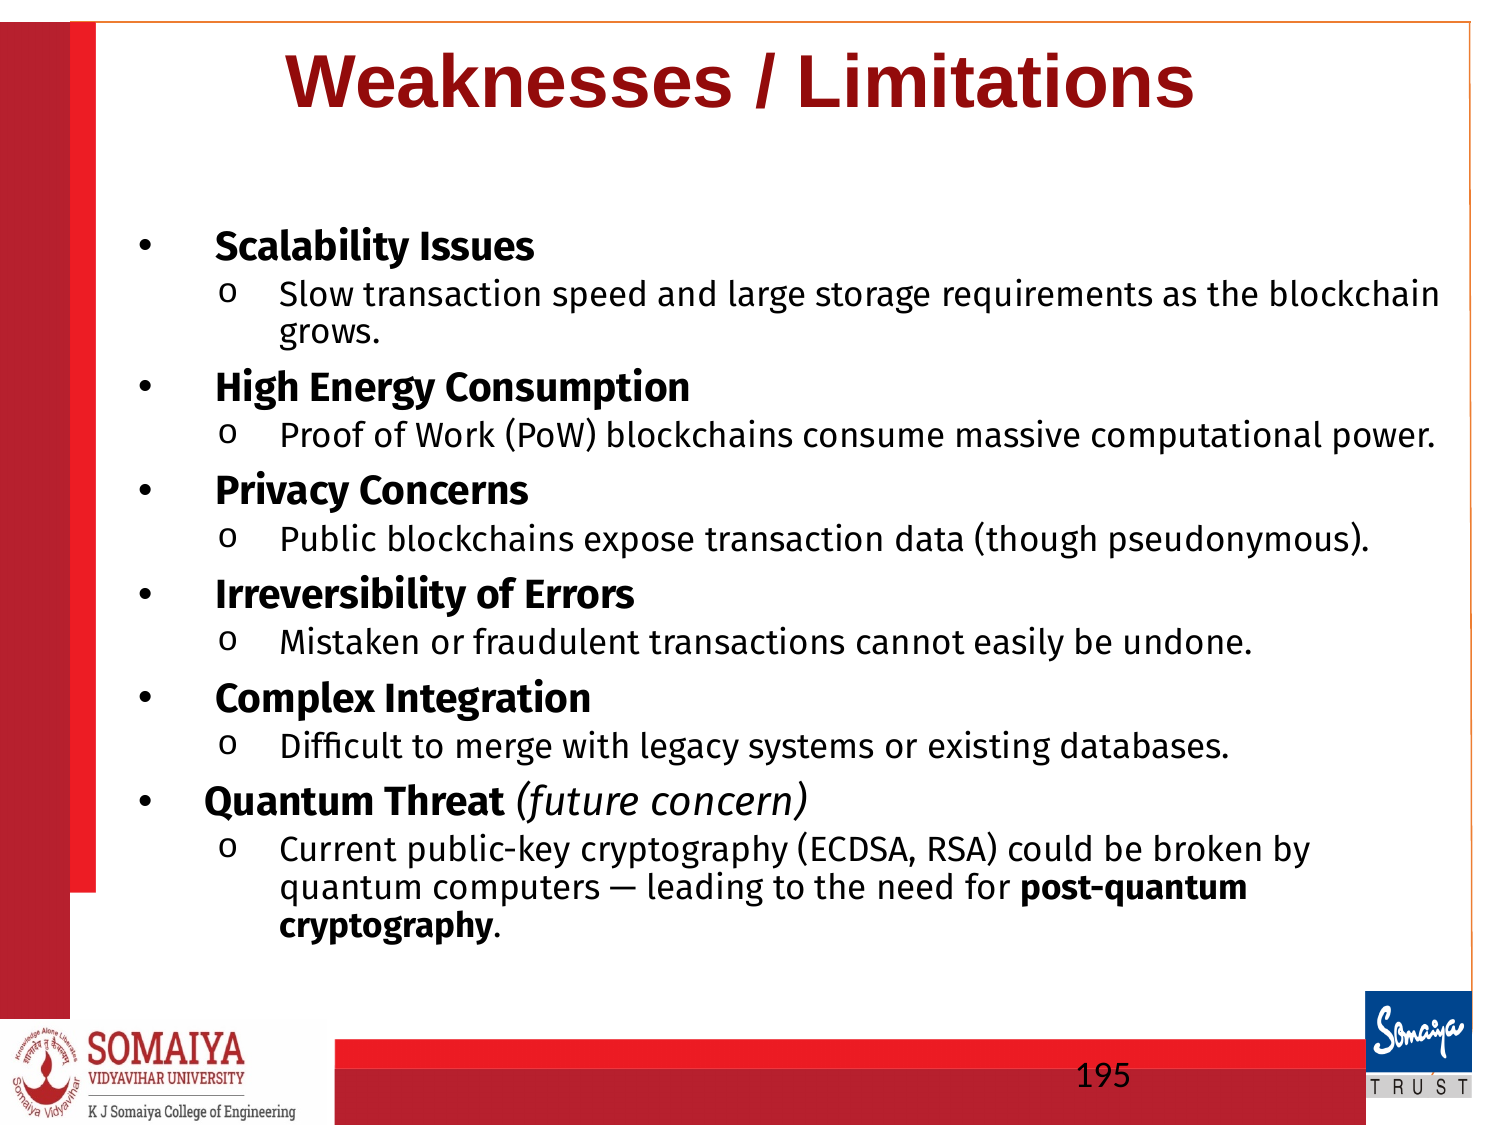

# Weaknesses / Limitations
 Scalability Issues
Slow transaction speed and large storage requirements as the blockchain grows.
 High Energy Consumption
Proof of Work (PoW) blockchains consume massive computational power.
 Privacy Concerns
Public blockchains expose transaction data (though pseudonymous).
 Irreversibility of Errors
Mistaken or fraudulent transactions cannot easily be undone.
 Complex Integration
Difficult to merge with legacy systems or existing databases.
Quantum Threat (future concern)
Current public-key cryptography (ECDSA, RSA) could be broken by quantum computers — leading to the need for post-quantum cryptography.

195